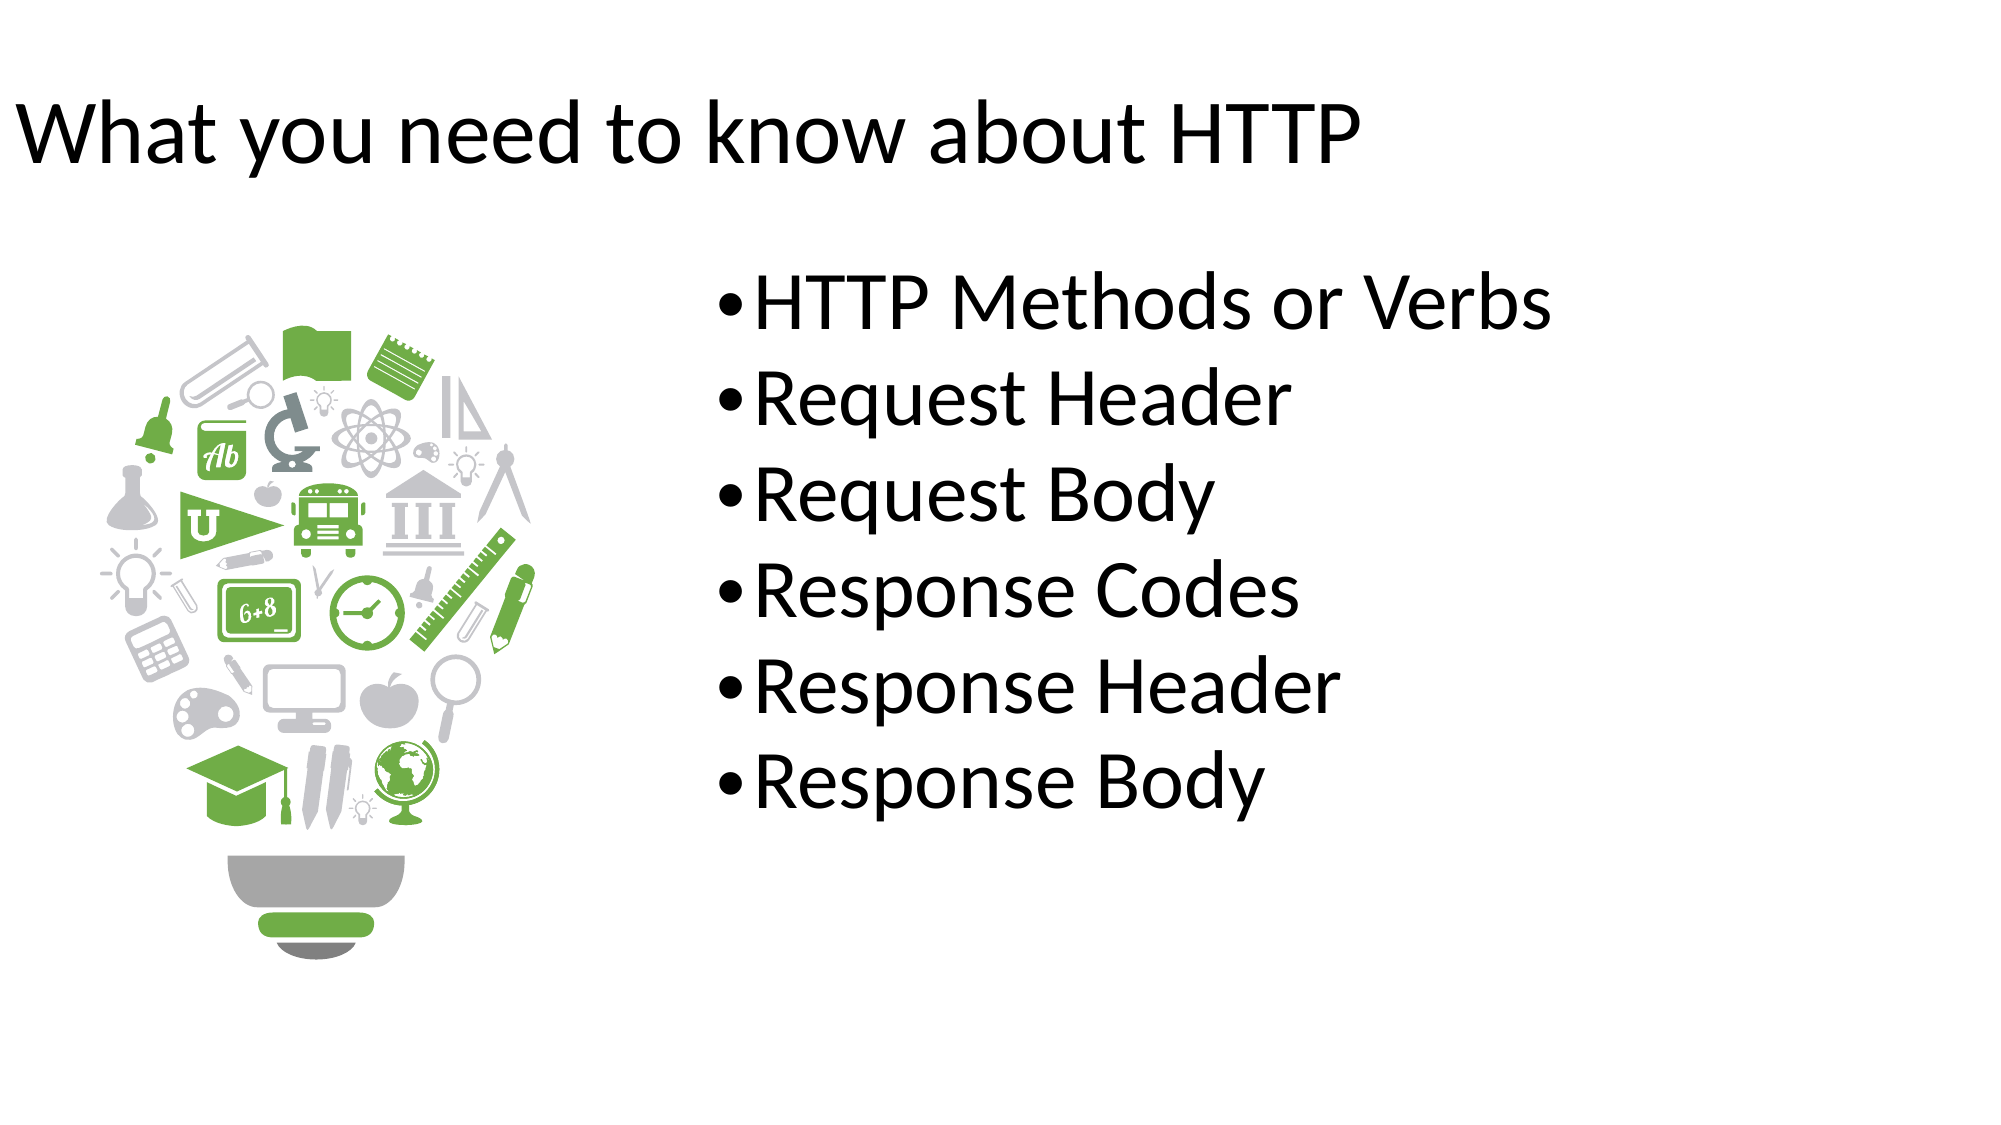

What you need to know about HTTP
HTTP Methods or Verbs
Request Header
Request Body
Response Codes
Response Header
Response Body